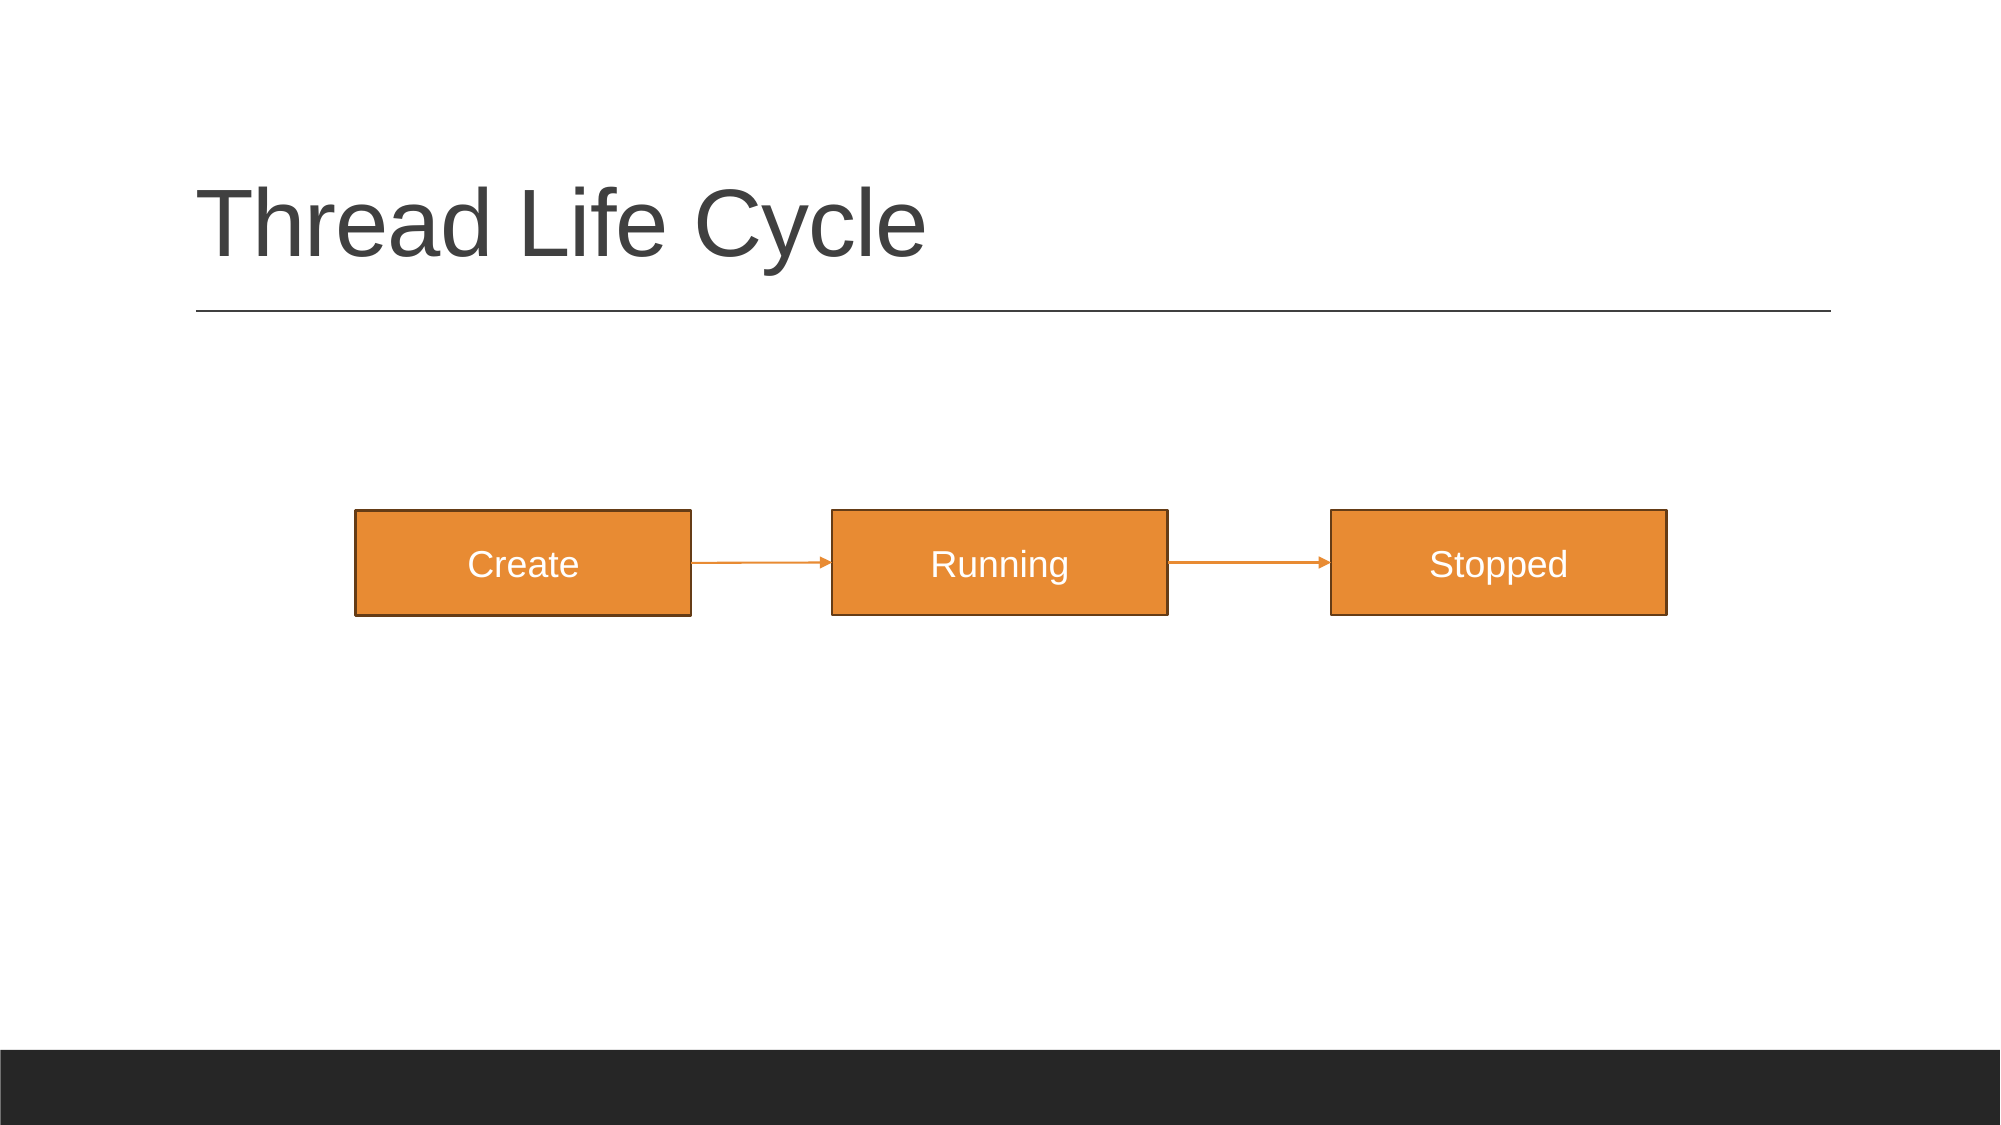

# Thread Life Cycle

Stopped
Running
Create